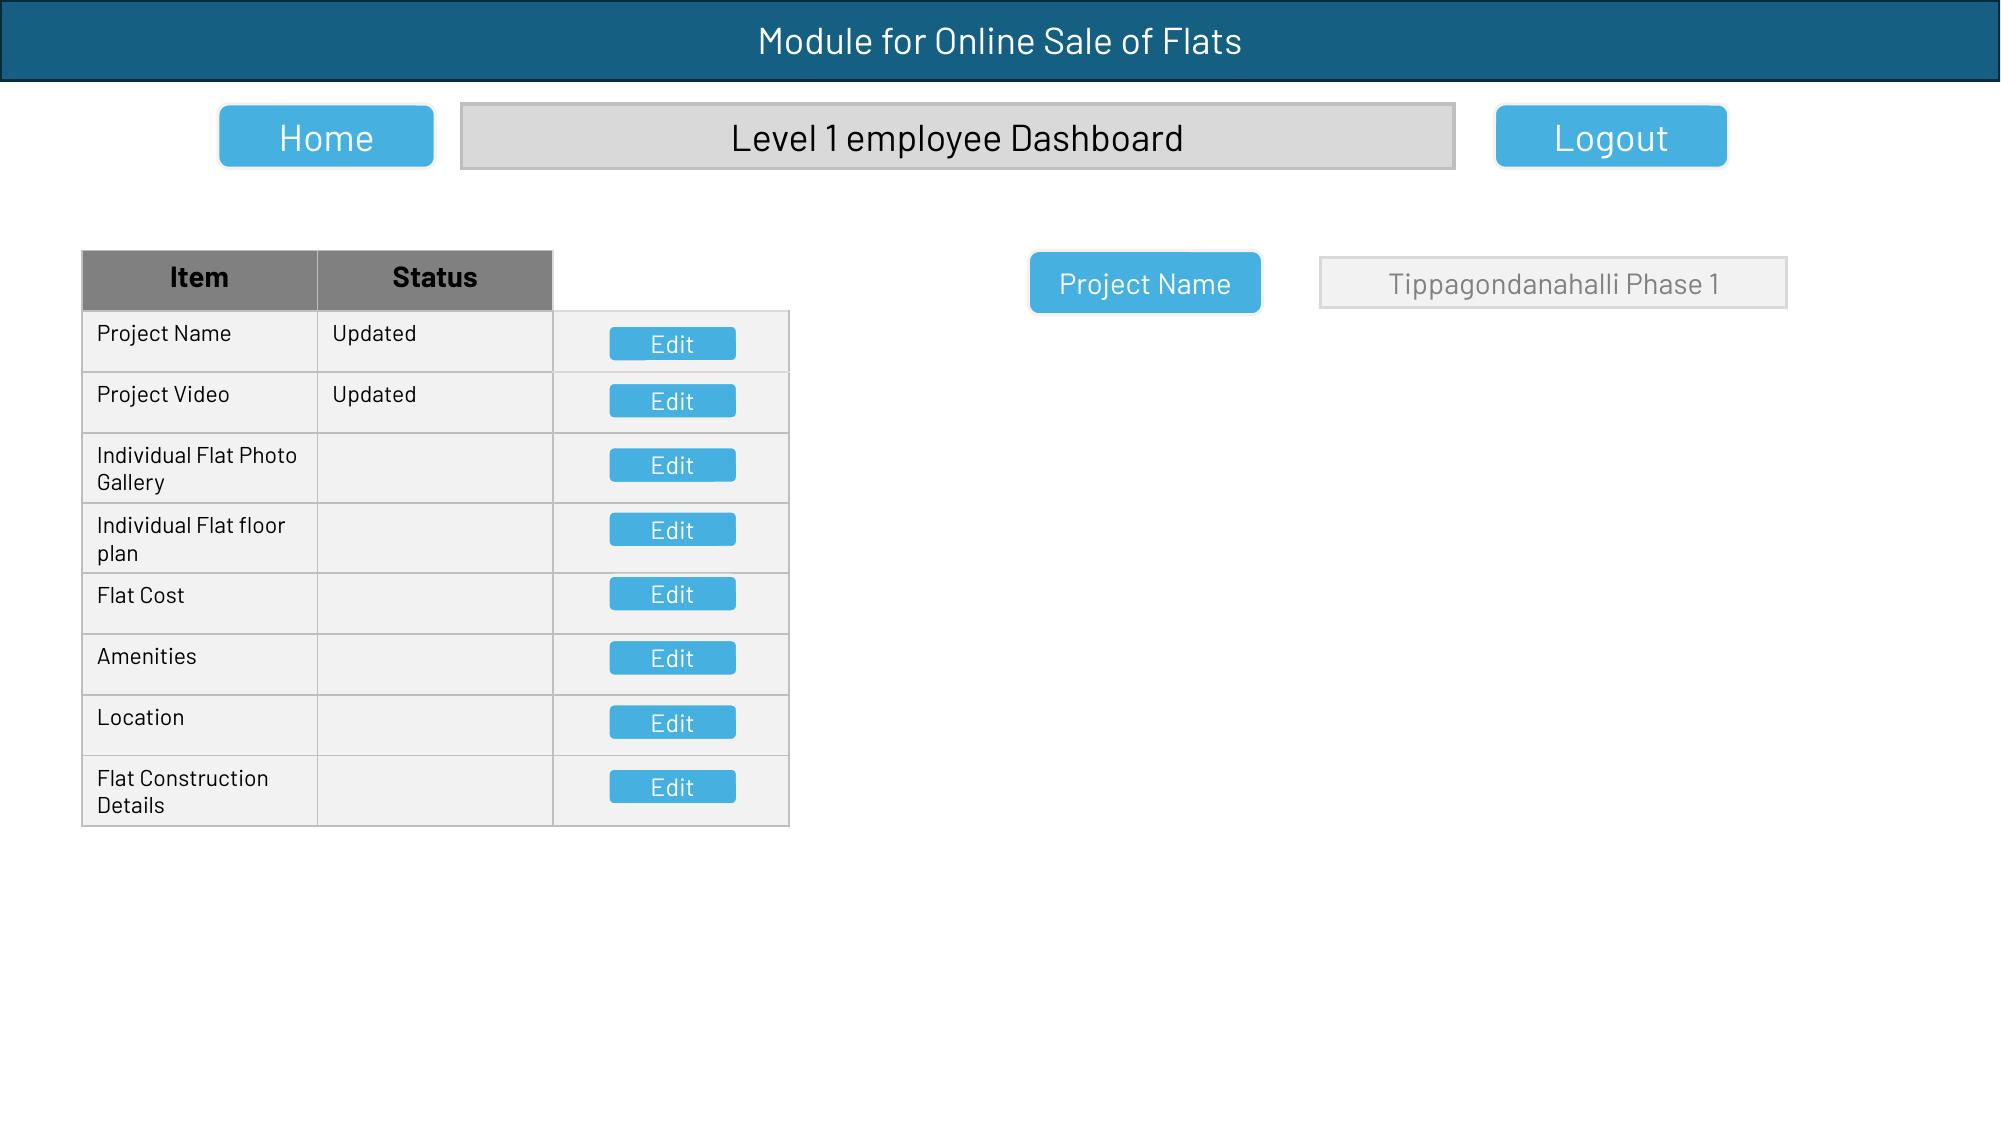

Home
Level 1 employee Dashboard
Logout
| Item | Status |  |
| --- | --- | --- |
| Project Name | Updated |  |
| Project Video | Updated |  |
| Individual Flat Photo Gallery |  |  |
| Individual Flat floor plan |  |  |
| Flat Cost |  |  |
| Amenities |  |  |
| Location |  |  |
| Flat Construction Details |  |  |
Project Name
Tippagondanahalli Phase 1
Edit
Edit
Edit
Edit
Edit
Edit
Edit
Edit